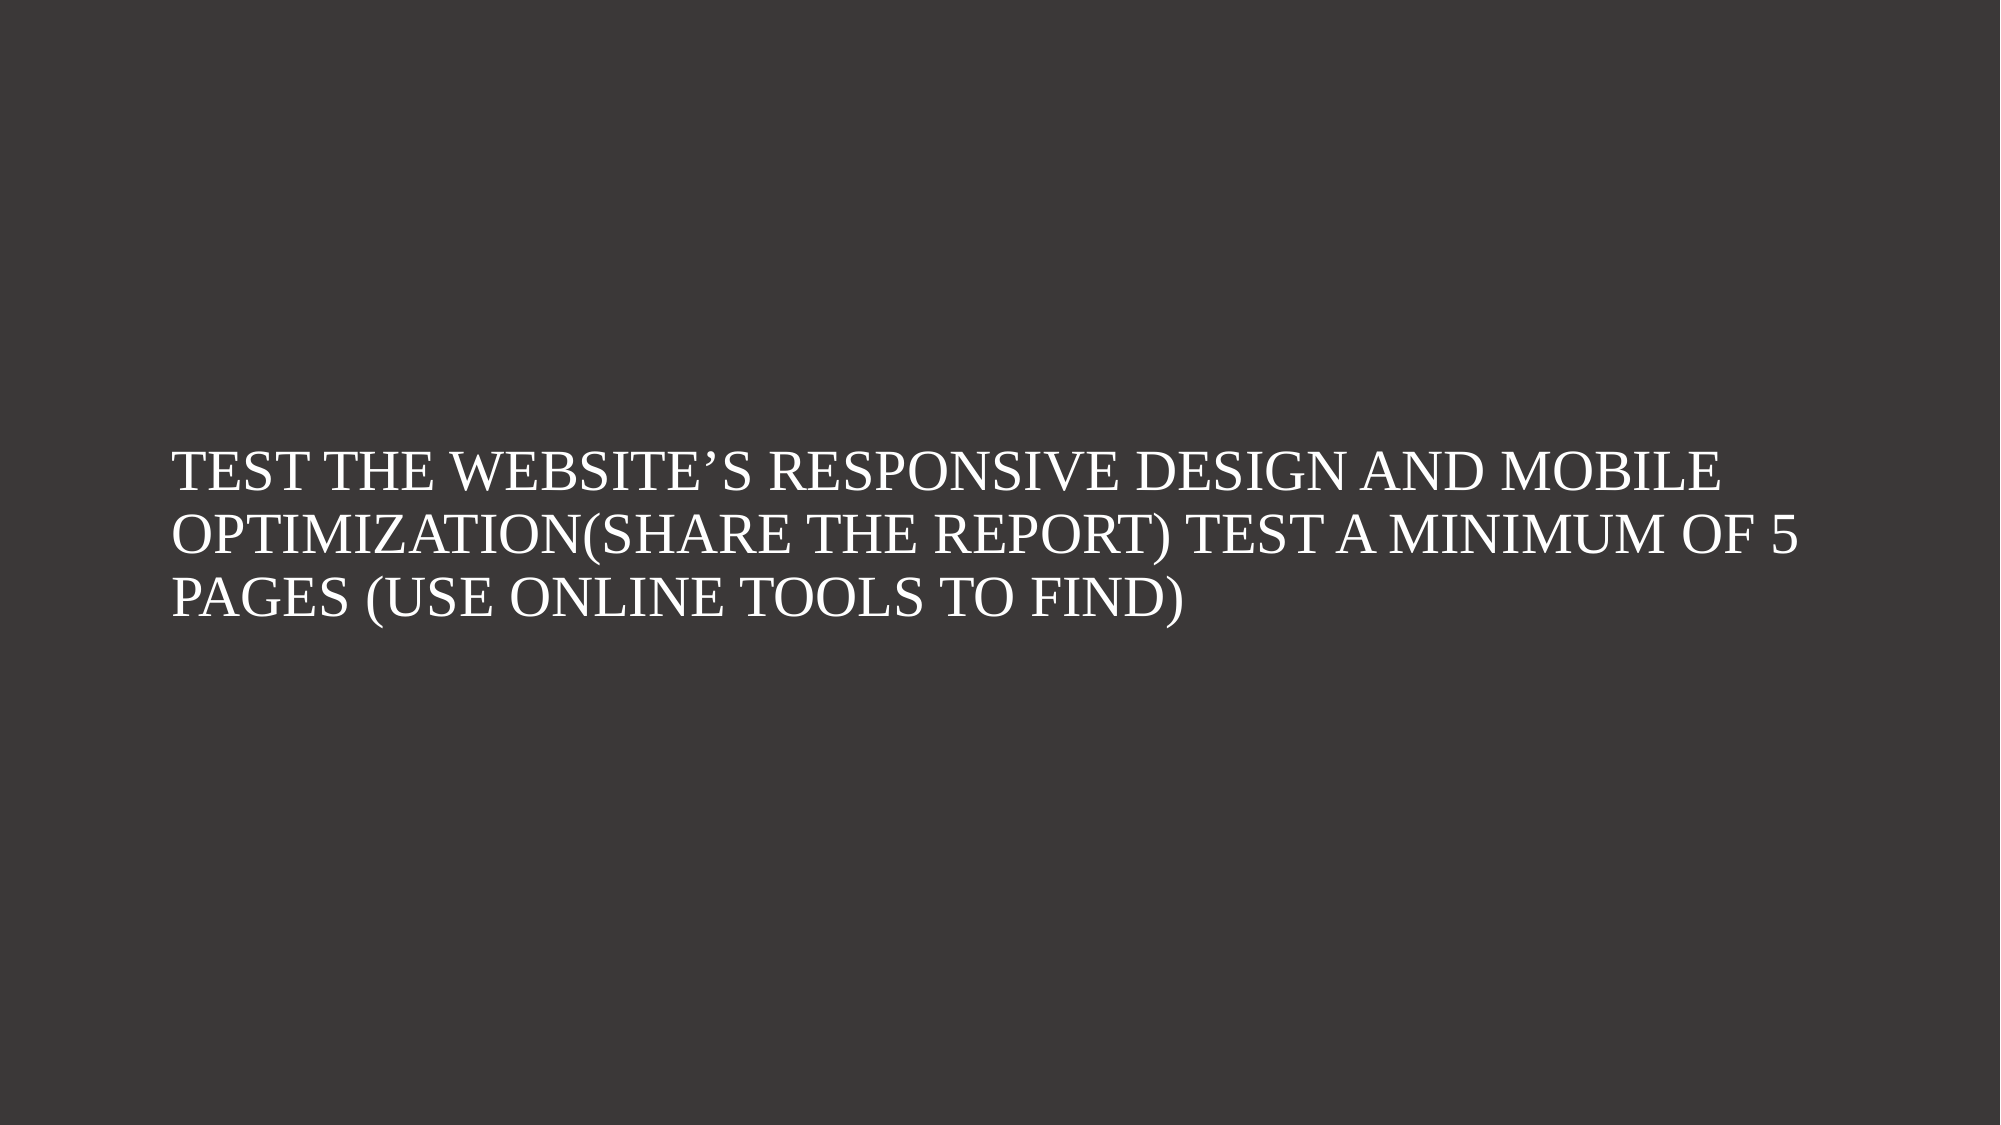

# TEST THE WEBSITE’S RESPONSIVE DESIGN AND MOBILE OPTIMIZATION(SHARE THE REPORT) TEST A MINIMUM OF 5 PAGES (USE ONLINE TOOLS TO FIND)